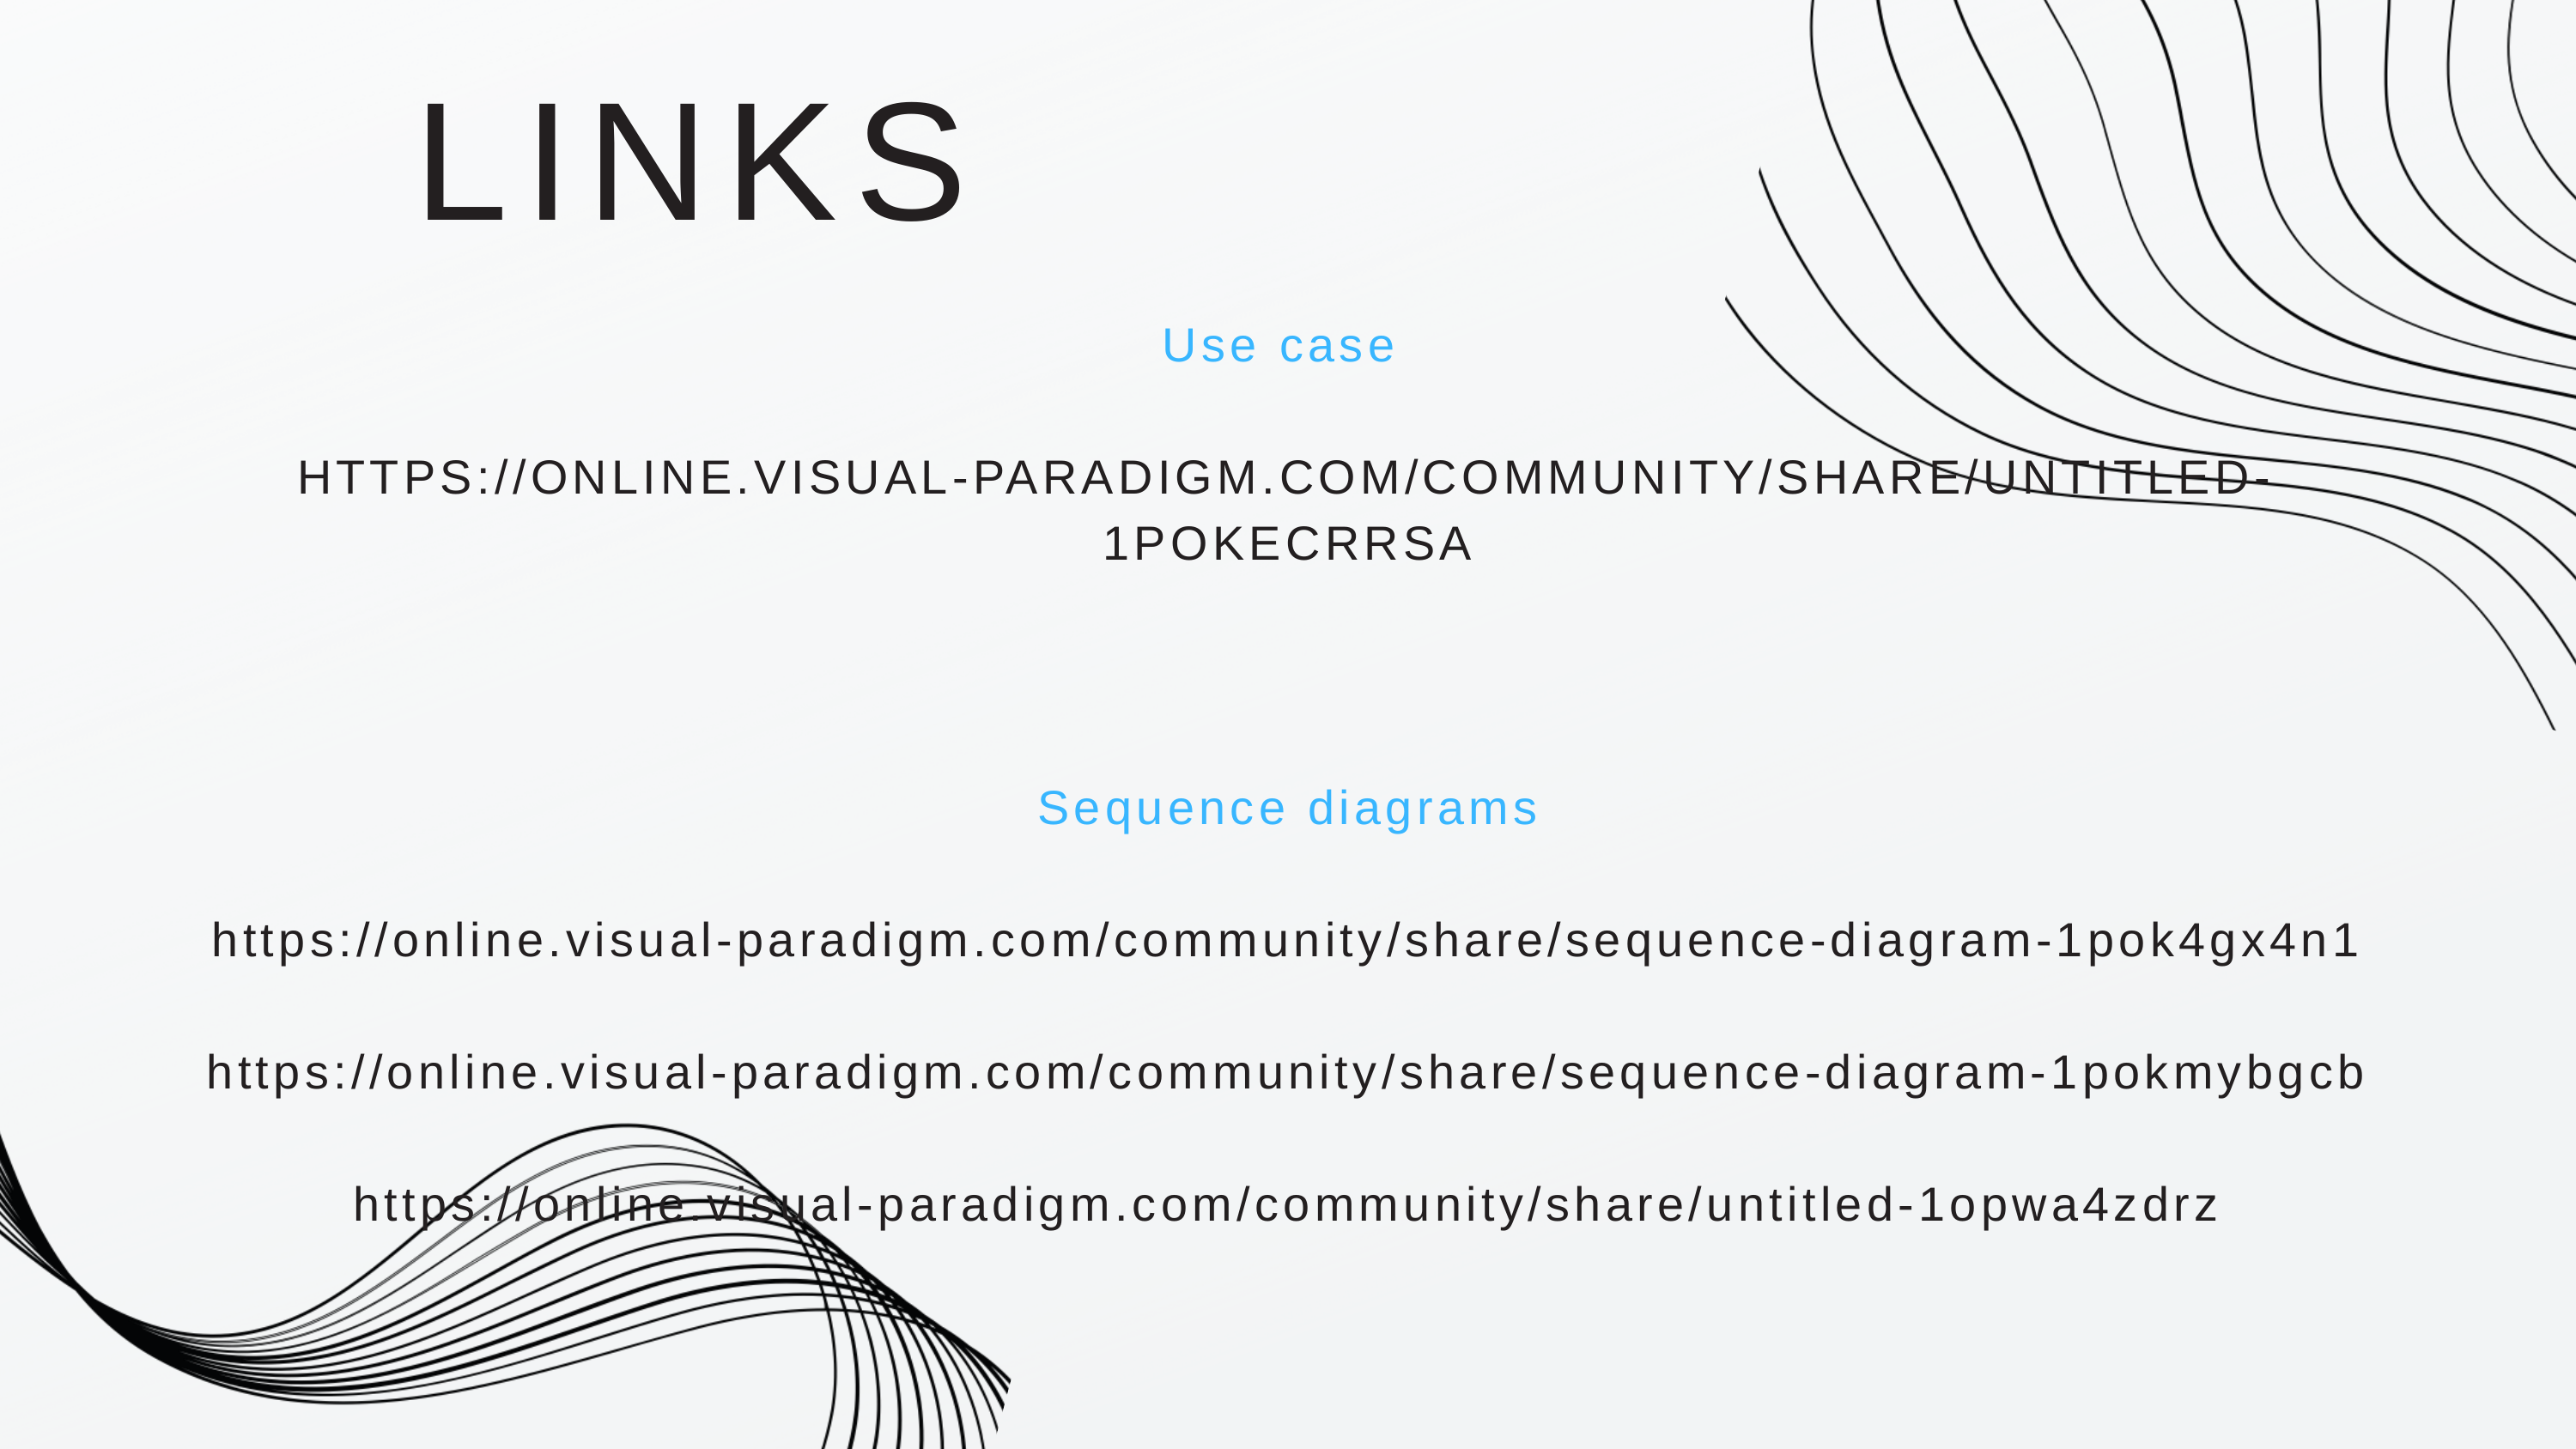

LINKS

Use case

HTTPS://ONLINE.VISUAL-PARADIGM.COM/COMMUNITY/SHARE/UNTITLED-1POKECRRSA

Sequence diagrams

https://online.visual-paradigm.com/community/share/sequence-diagram-1pok4gx4n1

https://online.visual-paradigm.com/community/share/sequence-diagram-1pokmybgcb

https://online.visual-paradigm.com/community/share/untitled-1opwa4zdrz